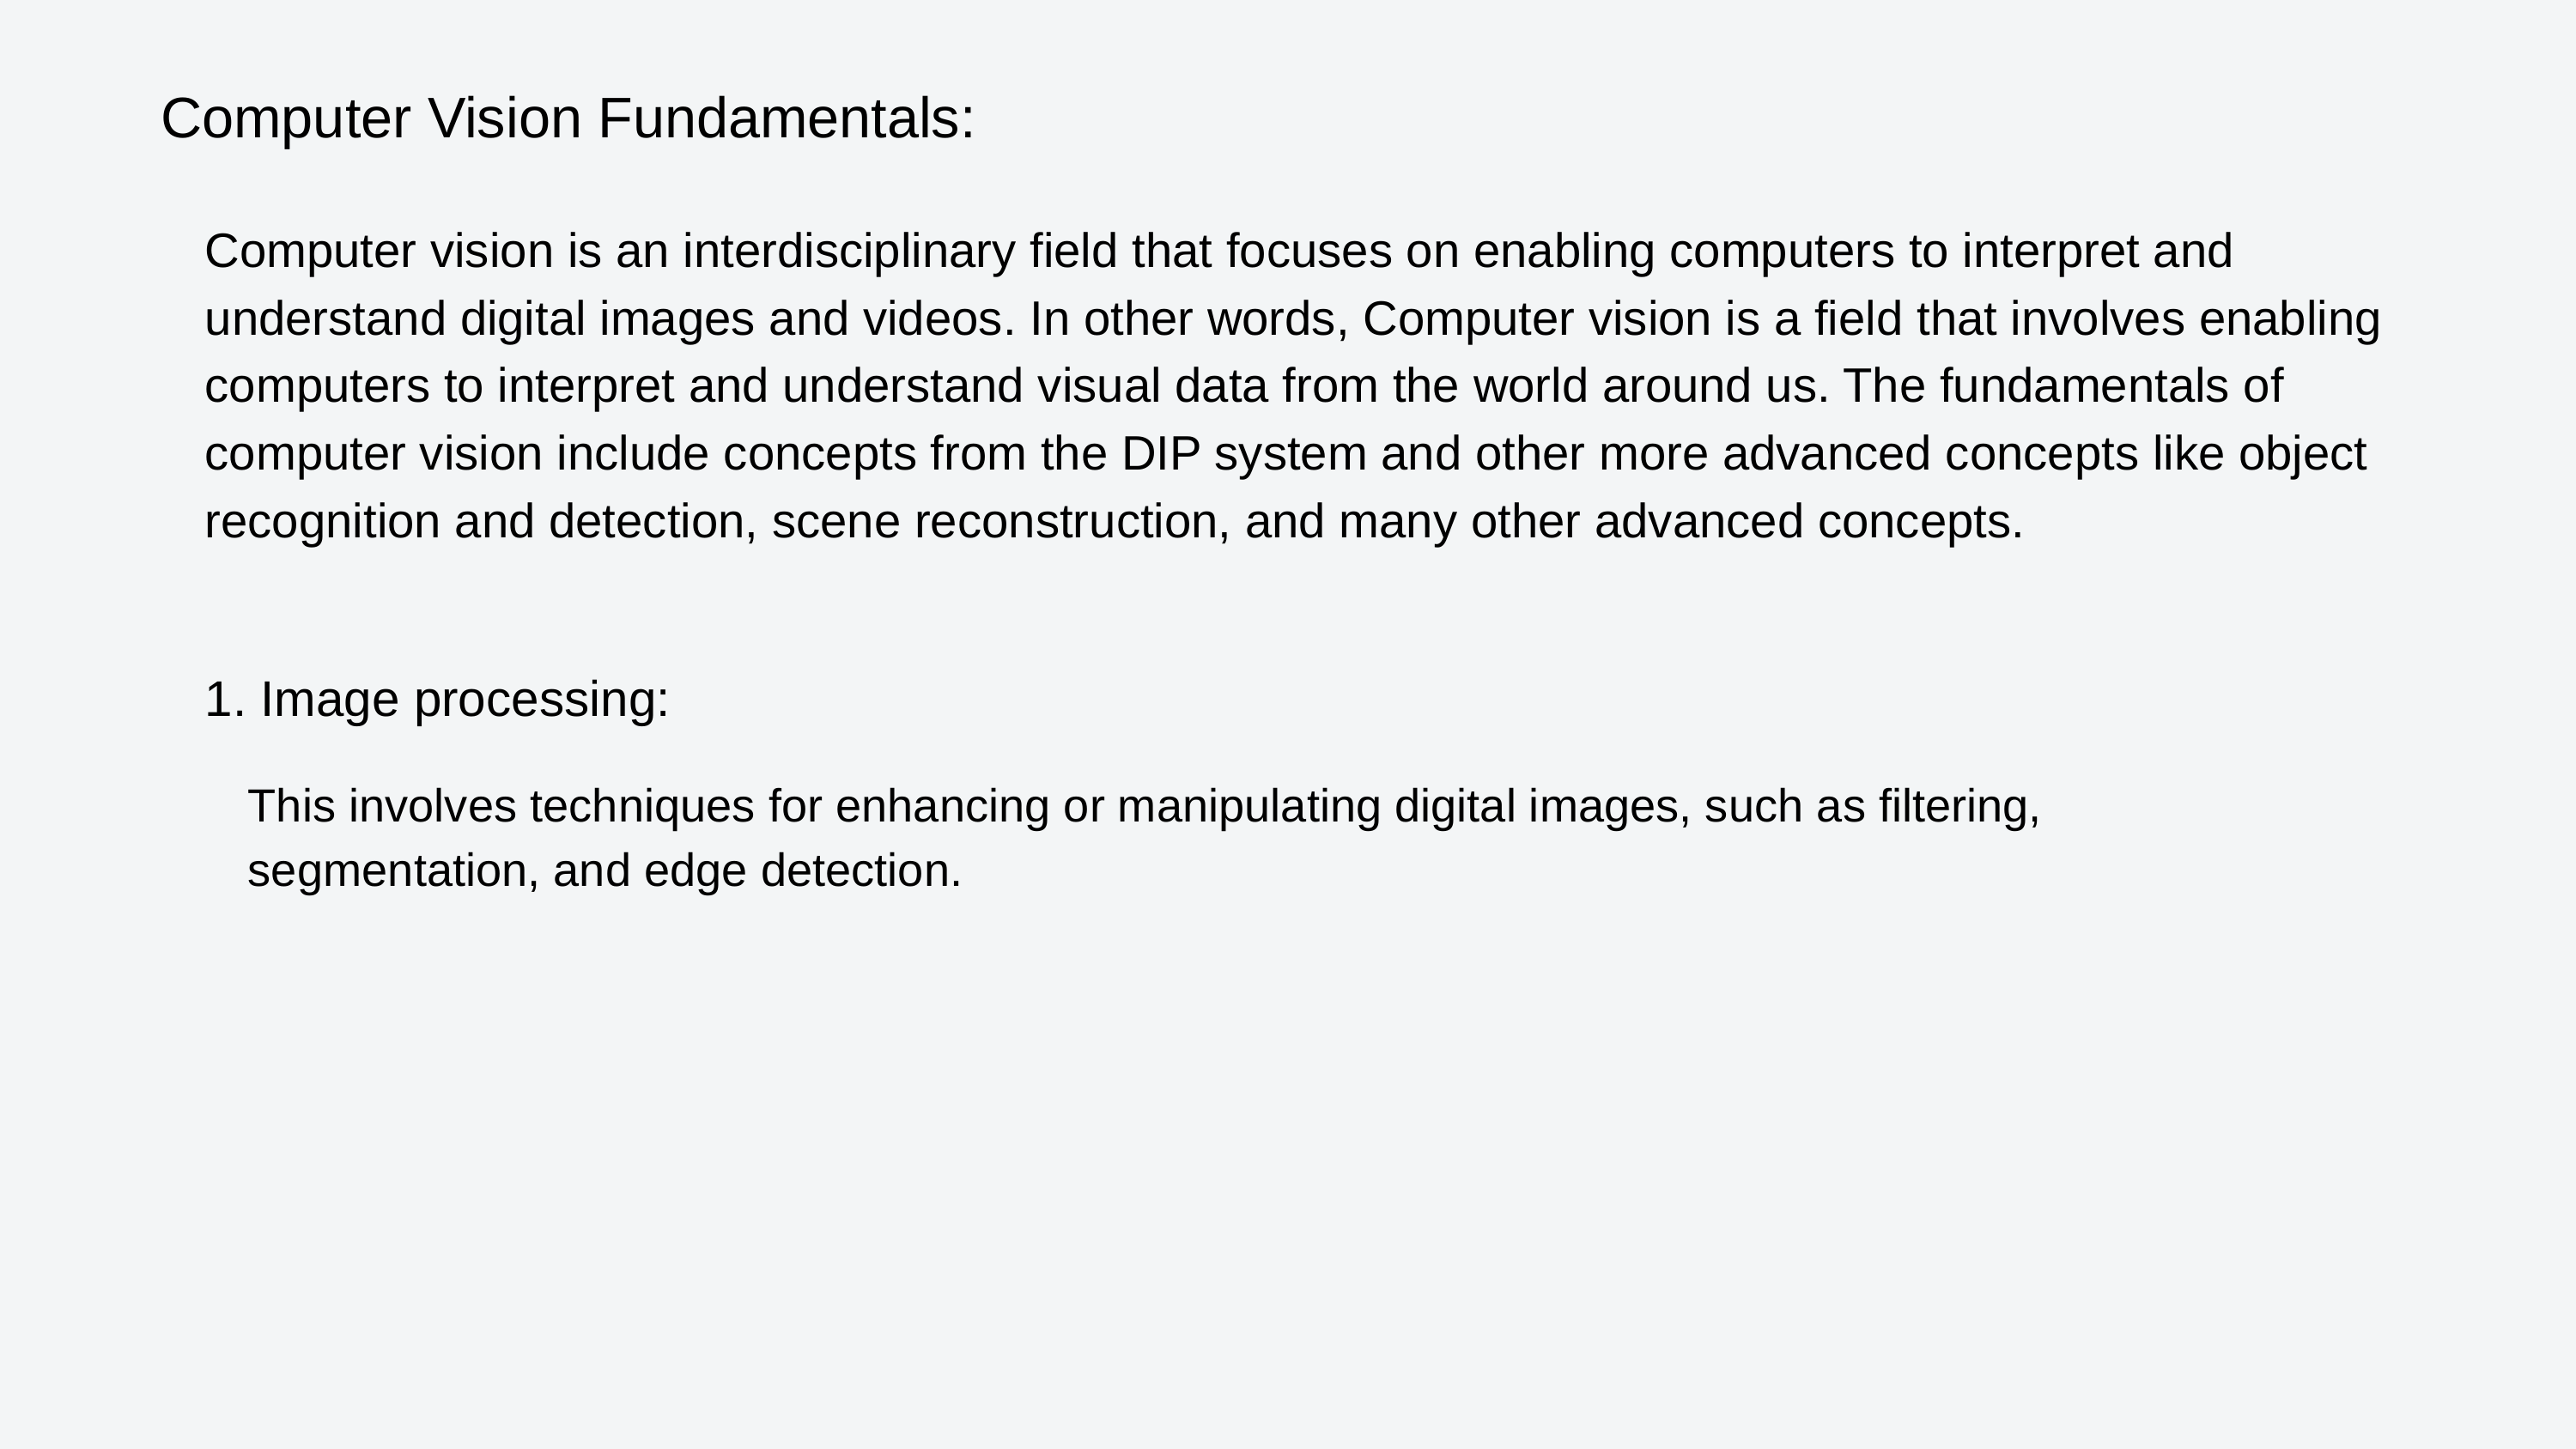

Computer Vision Fundamentals:
Computer vision is an interdisciplinary field that focuses on enabling computers to interpret and understand digital images and videos. In other words, Computer vision is a field that involves enabling computers to interpret and understand visual data from the world around us. The fundamentals of computer vision include concepts from the DIP system and other more advanced concepts like object recognition and detection, scene reconstruction, and many other advanced concepts.
1. Image processing:
This involves techniques for enhancing or manipulating digital images, such as filtering, segmentation, and edge detection.